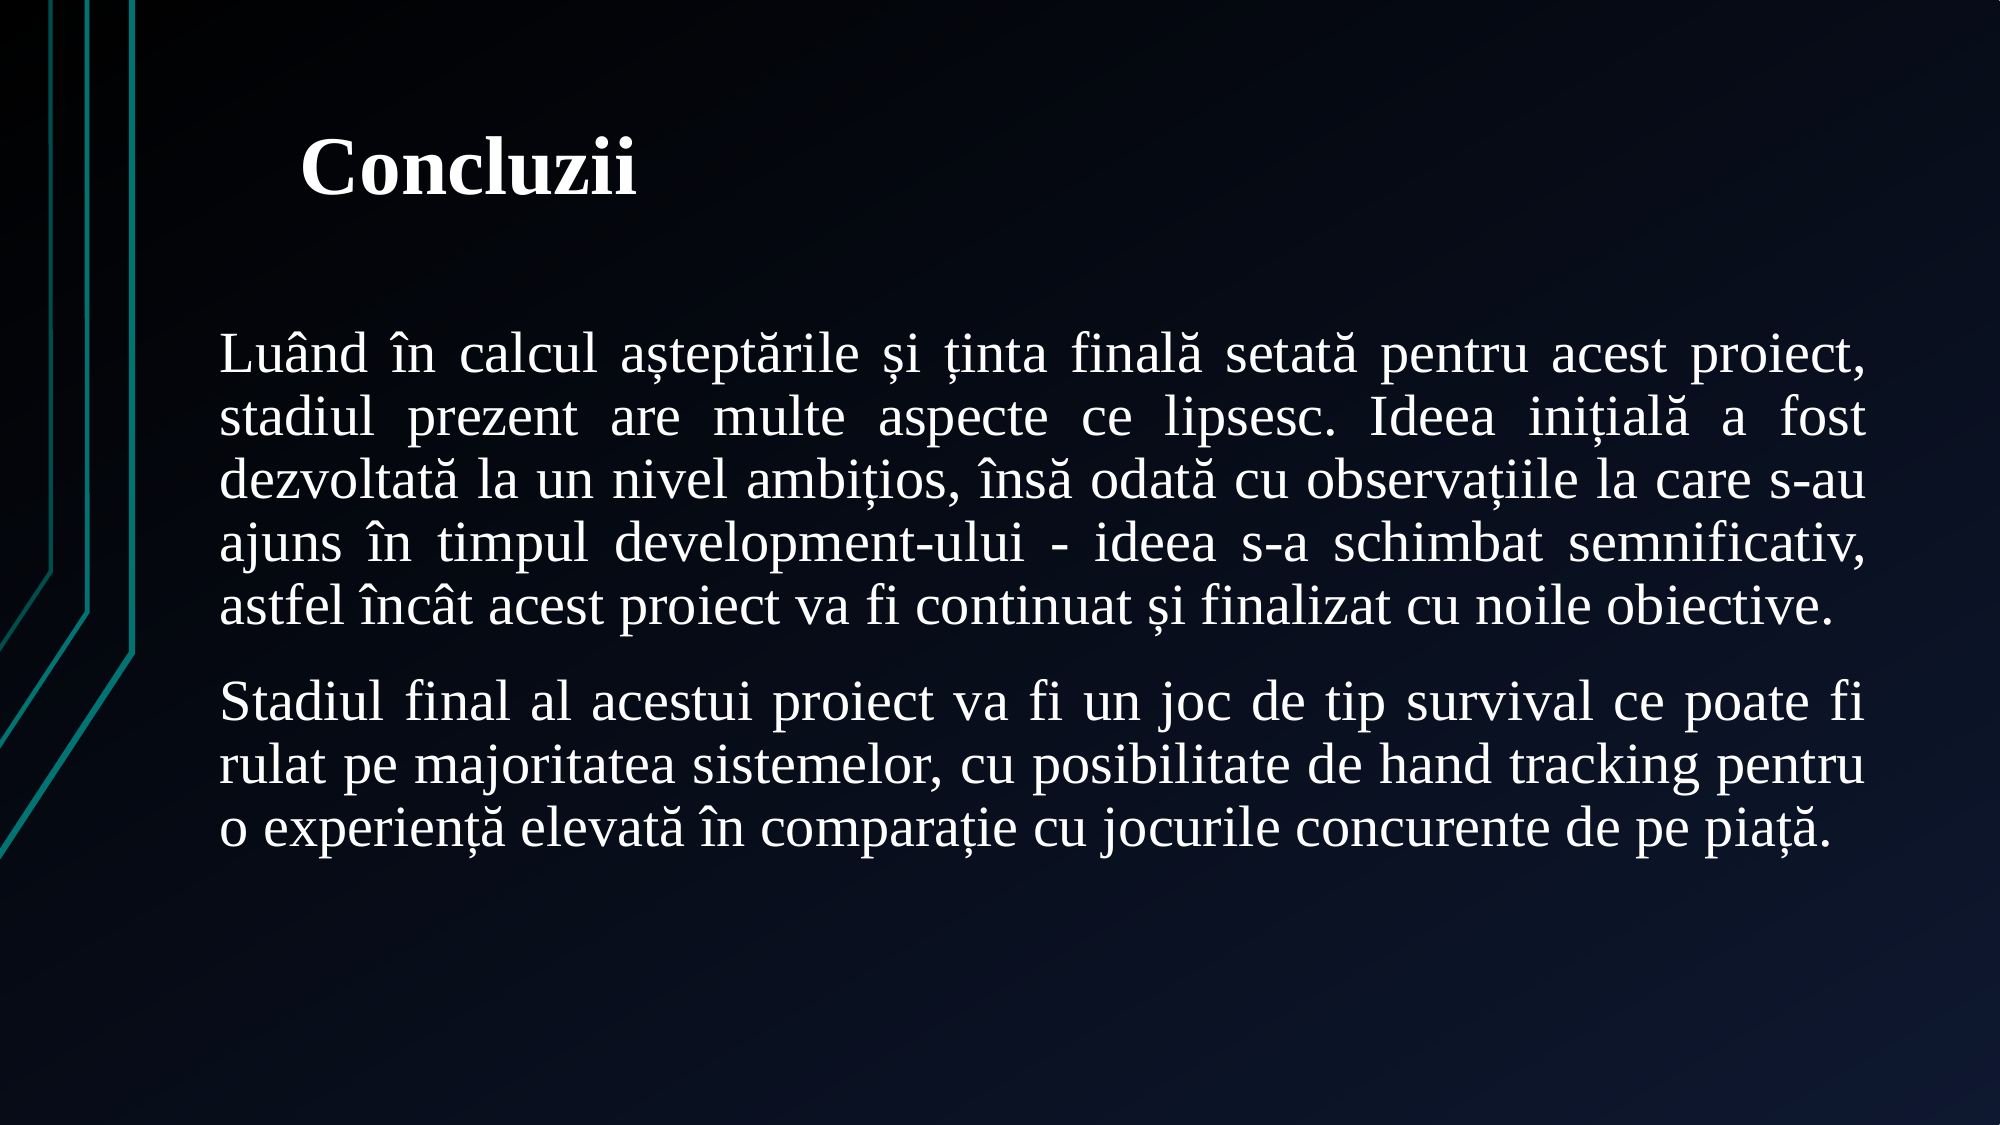

# Concluzii
Luând în calcul așteptările și ținta finală setată pentru acest proiect, stadiul prezent are multe aspecte ce lipsesc. Ideea inițială a fost dezvoltată la un nivel ambițios, însă odată cu observațiile la care s-au ajuns în timpul development-ului - ideea s-a schimbat semnificativ, astfel încât acest proiect va fi continuat și finalizat cu noile obiective.
Stadiul final al acestui proiect va fi un joc de tip survival ce poate fi rulat pe majoritatea sistemelor, cu posibilitate de hand tracking pentru o experiență elevată în comparație cu jocurile concurente de pe piață.